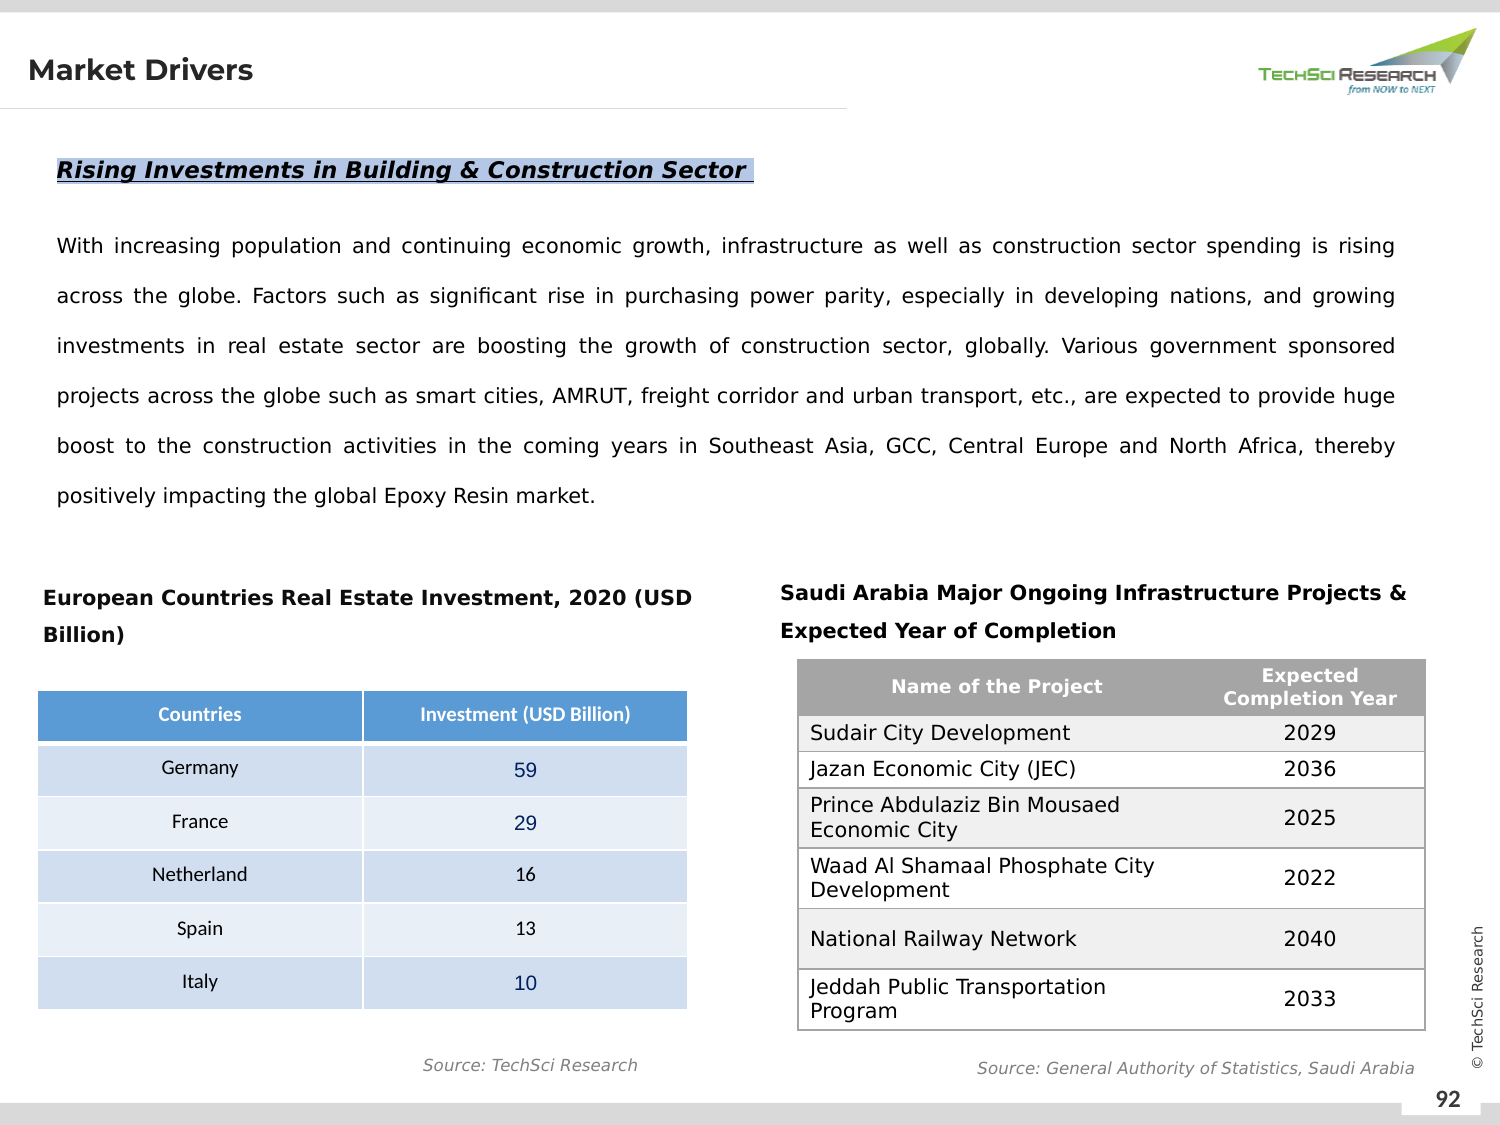

Market Drivers
Rising Investments in Building & Construction Sector
With increasing population and continuing economic growth, infrastructure as well as construction sector spending is rising across the globe. Factors such as significant rise in purchasing power parity, especially in developing nations, and growing investments in real estate sector are boosting the growth of construction sector, globally. Various government sponsored projects across the globe such as smart cities, AMRUT, freight corridor and urban transport, etc., are expected to provide huge boost to the construction activities in the coming years in Southeast Asia, GCC, Central Europe and North Africa, thereby positively impacting the global Epoxy Resin market.
Saudi Arabia Major Ongoing Infrastructure Projects & Expected Year of Completion
European Countries Real Estate Investment, 2020 (USD Billion)
| Name of the Project | Expected Completion Year |
| --- | --- |
| Sudair City Development | 2029 |
| Jazan Economic City (JEC) | 2036 |
| Prince Abdulaziz Bin Mousaed Economic City | 2025 |
| Waad Al Shamaal Phosphate City Development | 2022 |
| National Railway Network | 2040 |
| Jeddah Public Transportation Program | 2033 |
| Countries | Investment (USD Billion) |
| --- | --- |
| Germany | 59 |
| France | 29 |
| Netherland | 16 |
| Spain | 13 |
| Italy | 10 |
Source: TechSci Research
Source: General Authority of Statistics, Saudi Arabia